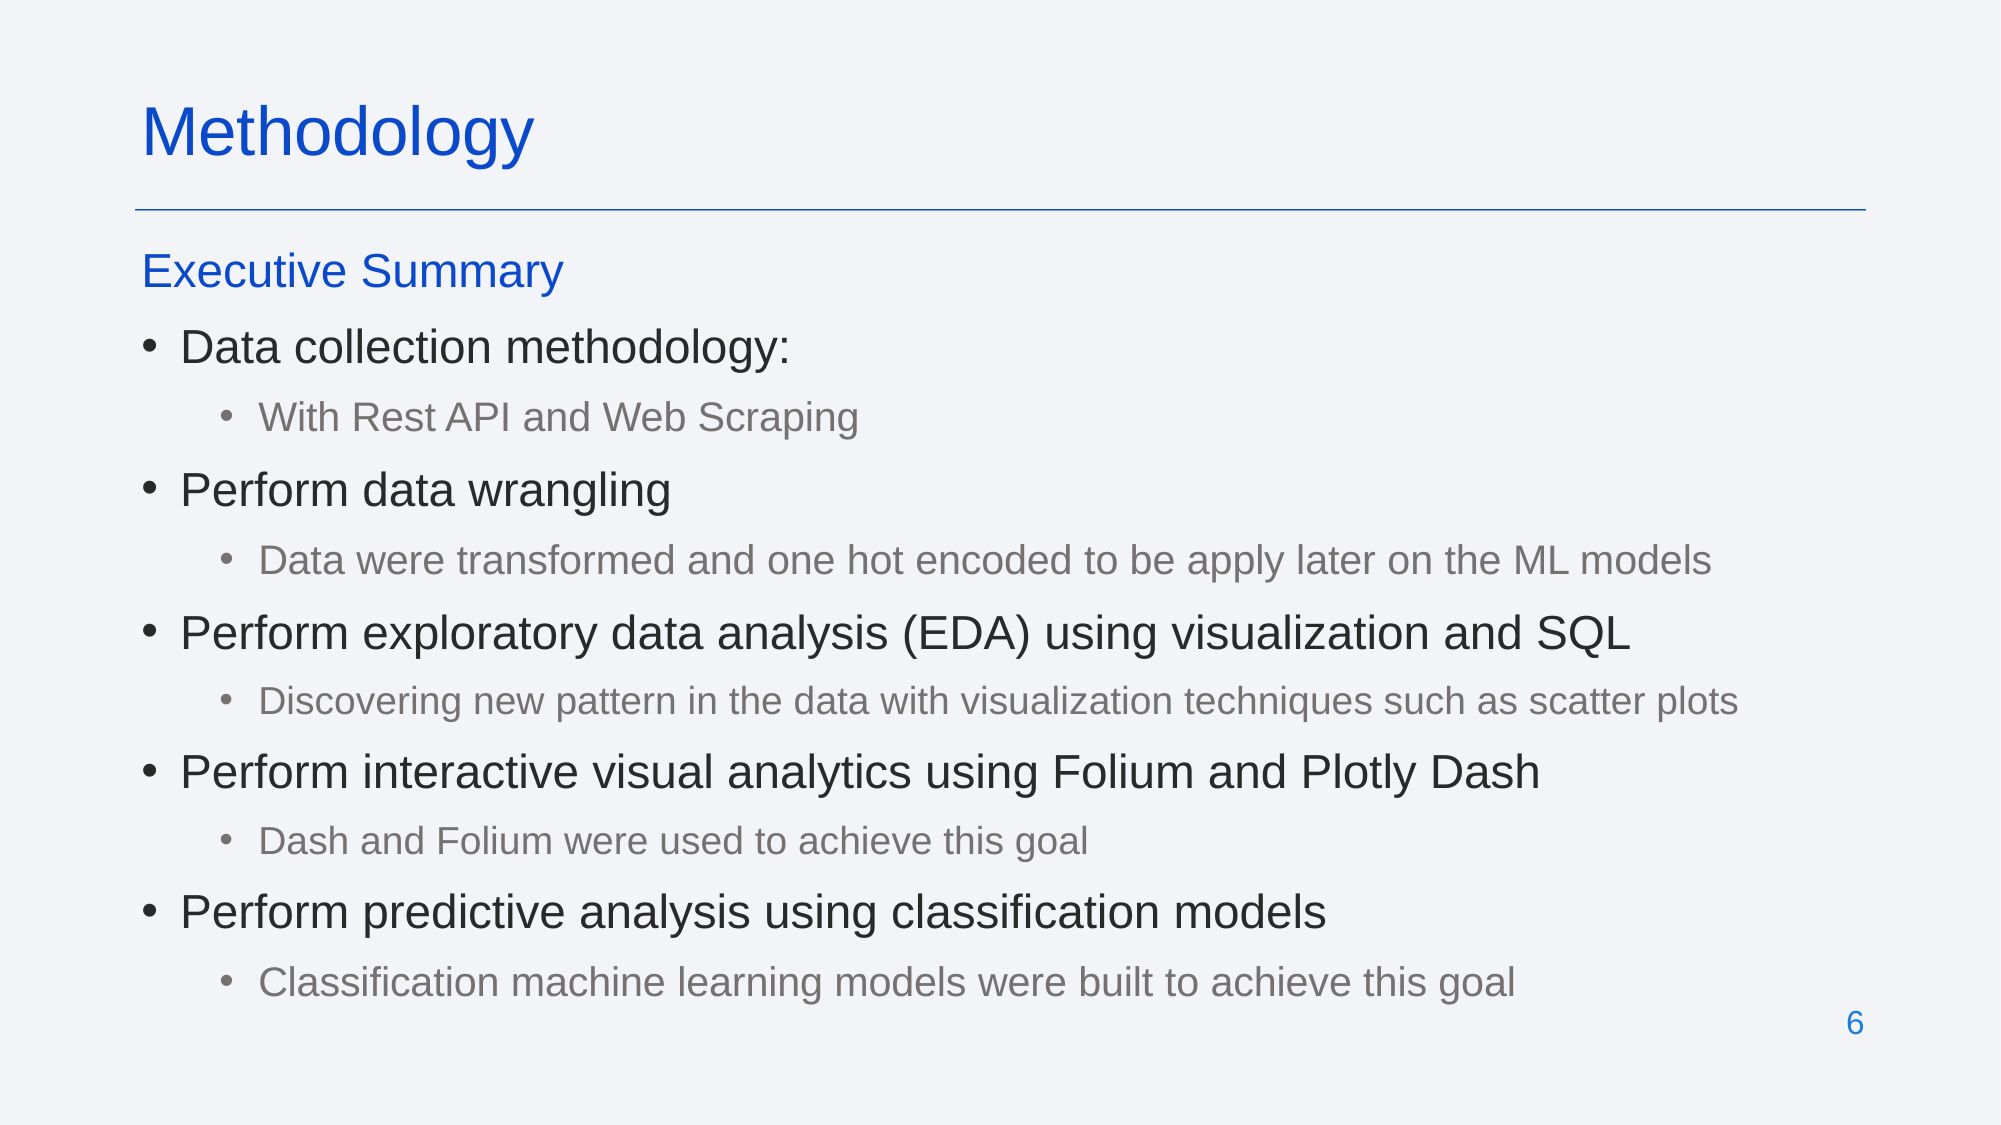

Methodology
Executive Summary
Data collection methodology:
With Rest API and Web Scraping
Perform data wrangling
Data were transformed and one hot encoded to be apply later on the ML models
Perform exploratory data analysis (EDA) using visualization and SQL
Discovering new pattern in the data with visualization techniques such as scatter plots
Perform interactive visual analytics using Folium and Plotly Dash
Dash and Folium were used to achieve this goal
Perform predictive analysis using classification models
Classification machine learning models were built to achieve this goal

6